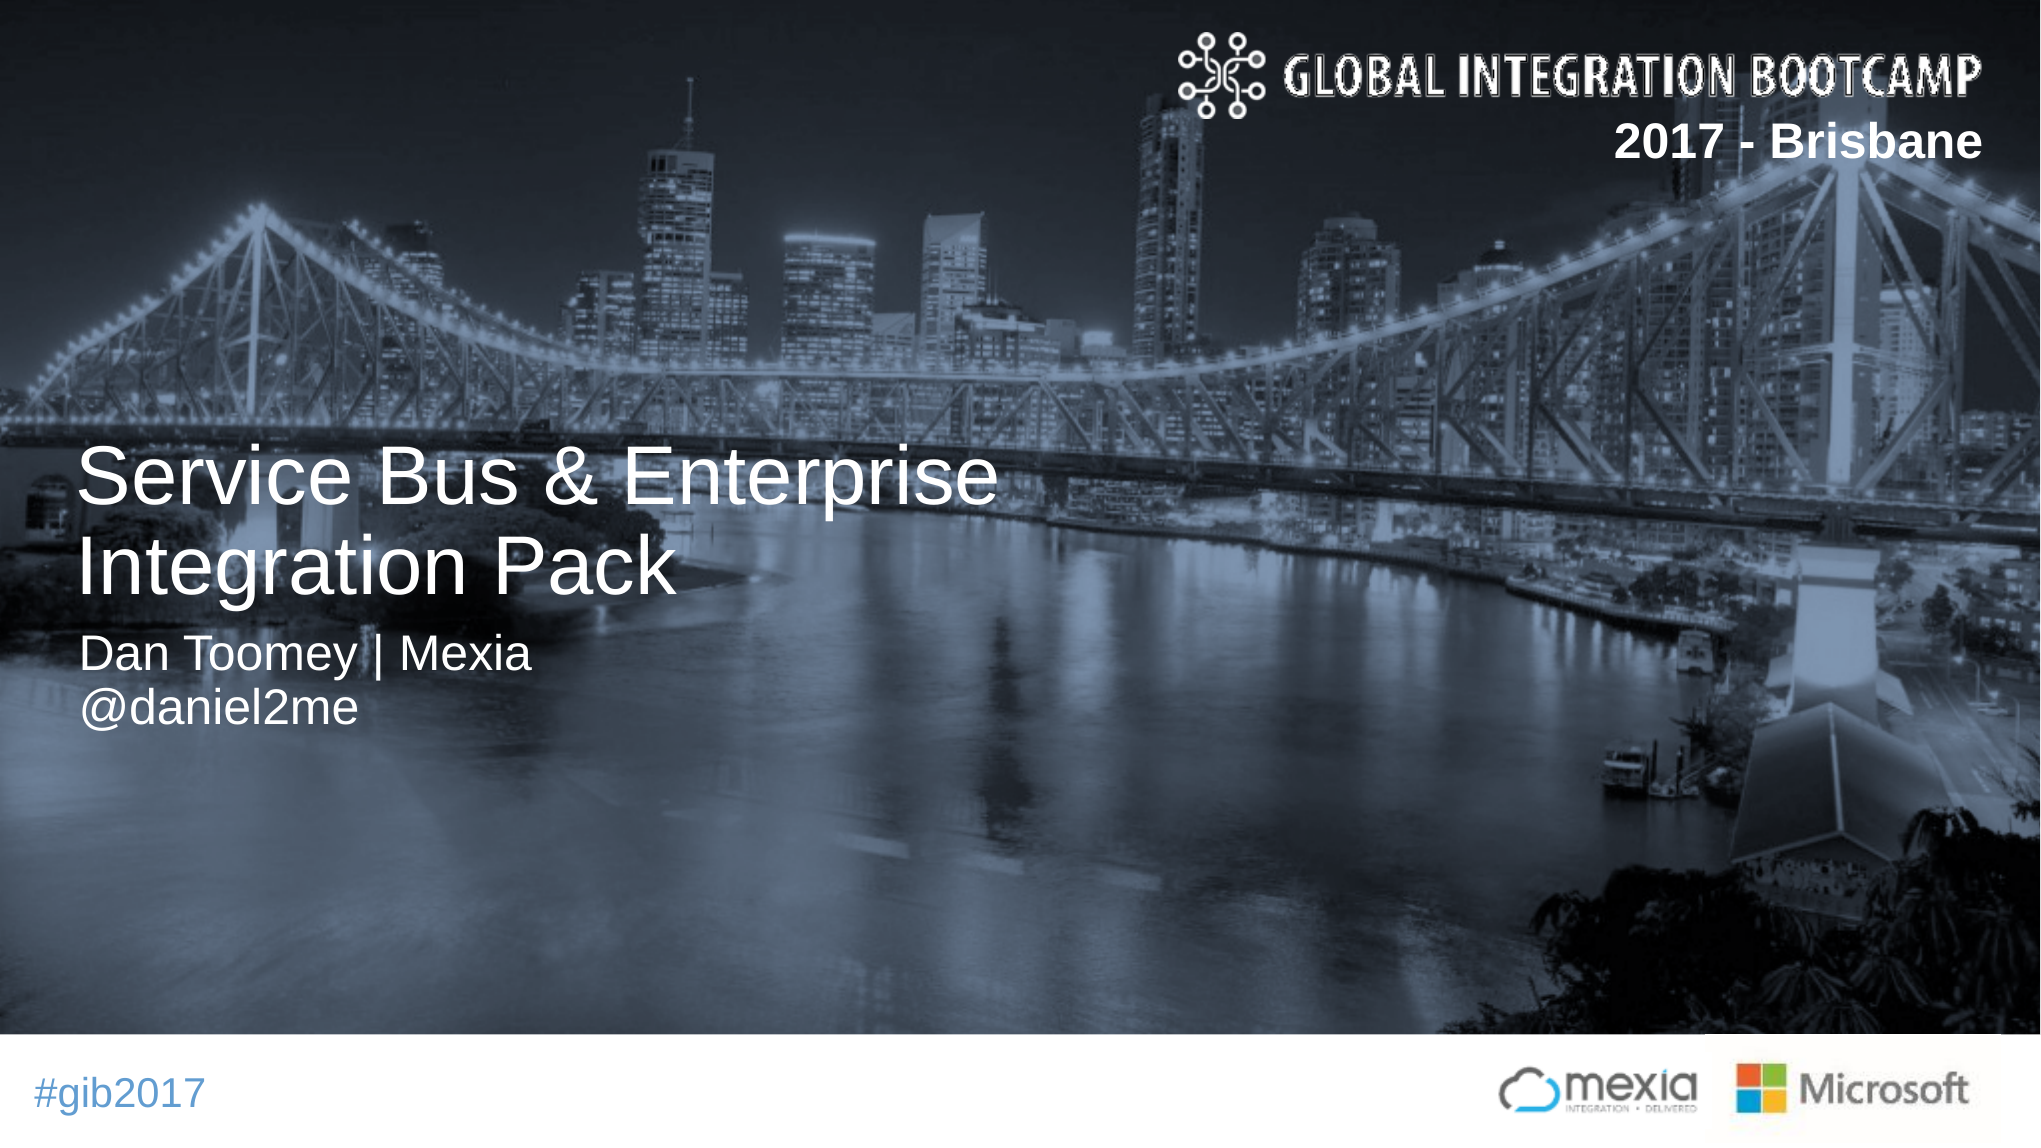

Service Bus & Enterprise Integration Pack
Dan Toomey | Mexia
@daniel2me